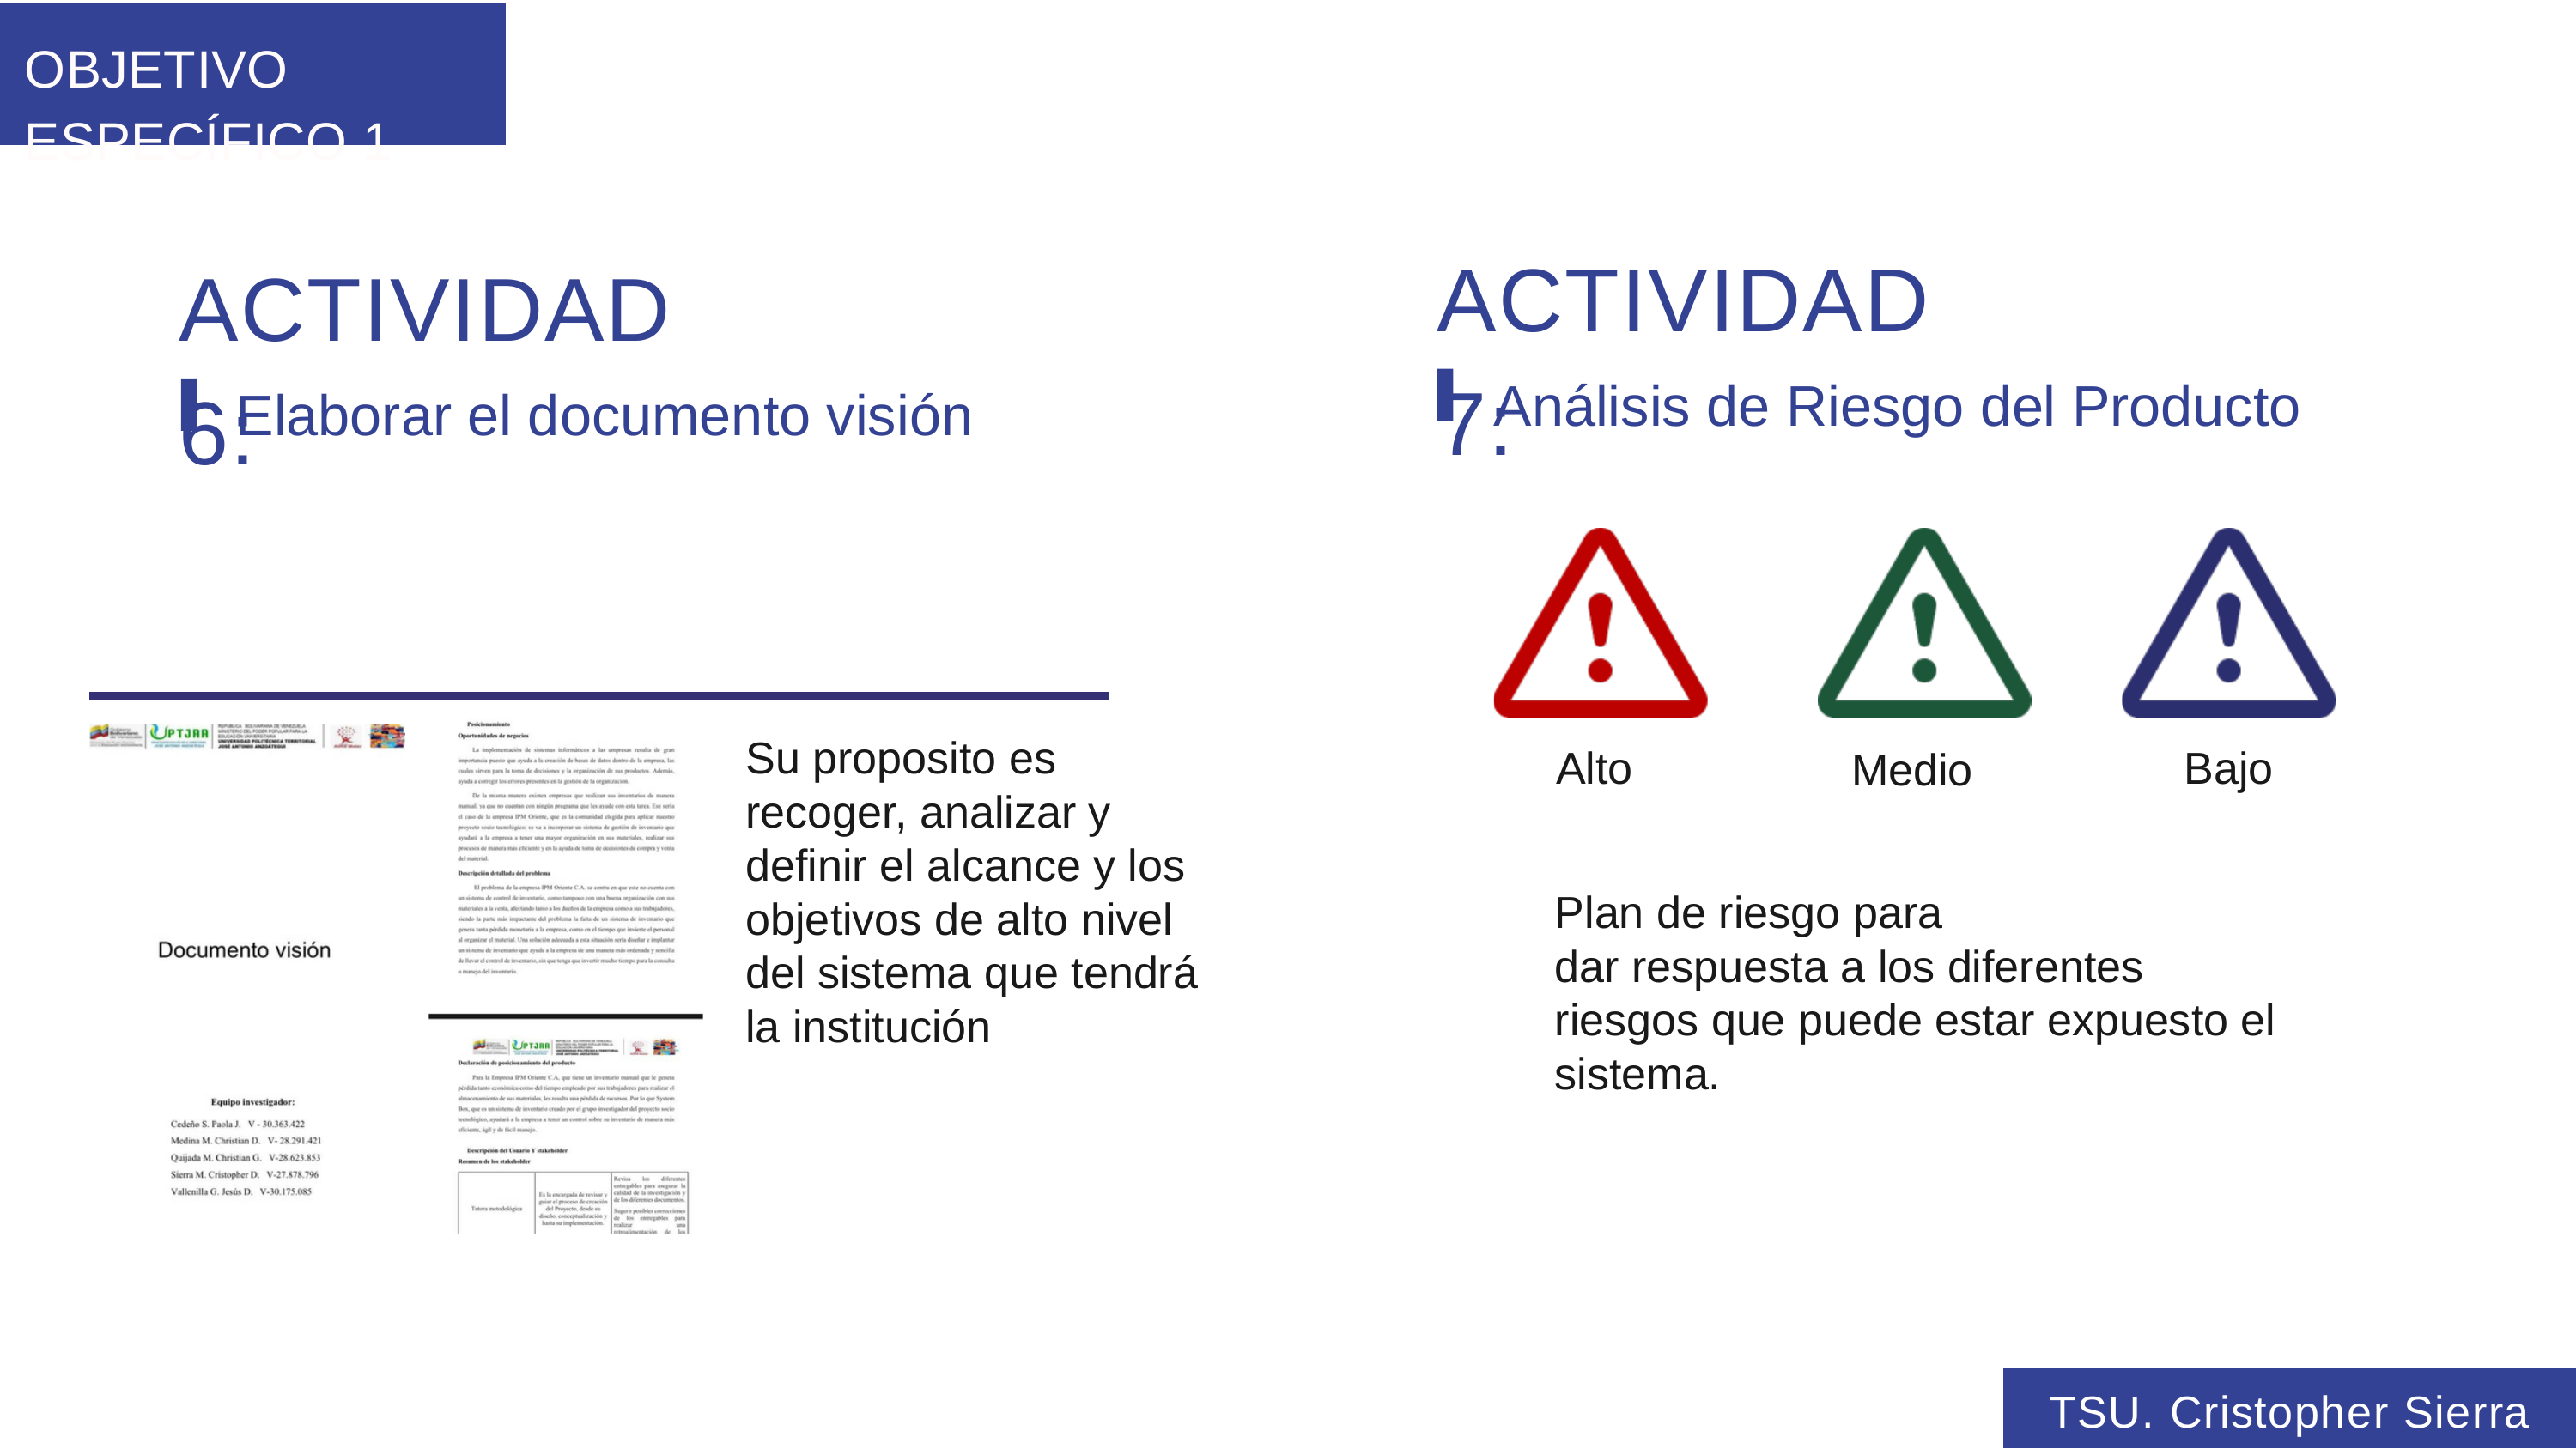

OBJETIVO ESPECÍFICO 1
ACTIVIDAD 7:
ACTIVIDAD 6:

Análisis de Riesgo del Producto

Elaborar el documento visión

Su proposito es recoger, analizar y definir el alcance y los objetivos de alto nivel del sistema que tendrá la institución
Alto
Bajo
Medio
Plan de riesgo para
dar respuesta a los diferentes riesgos que puede estar expuesto el sistema.

TSU. Cristopher Sierra